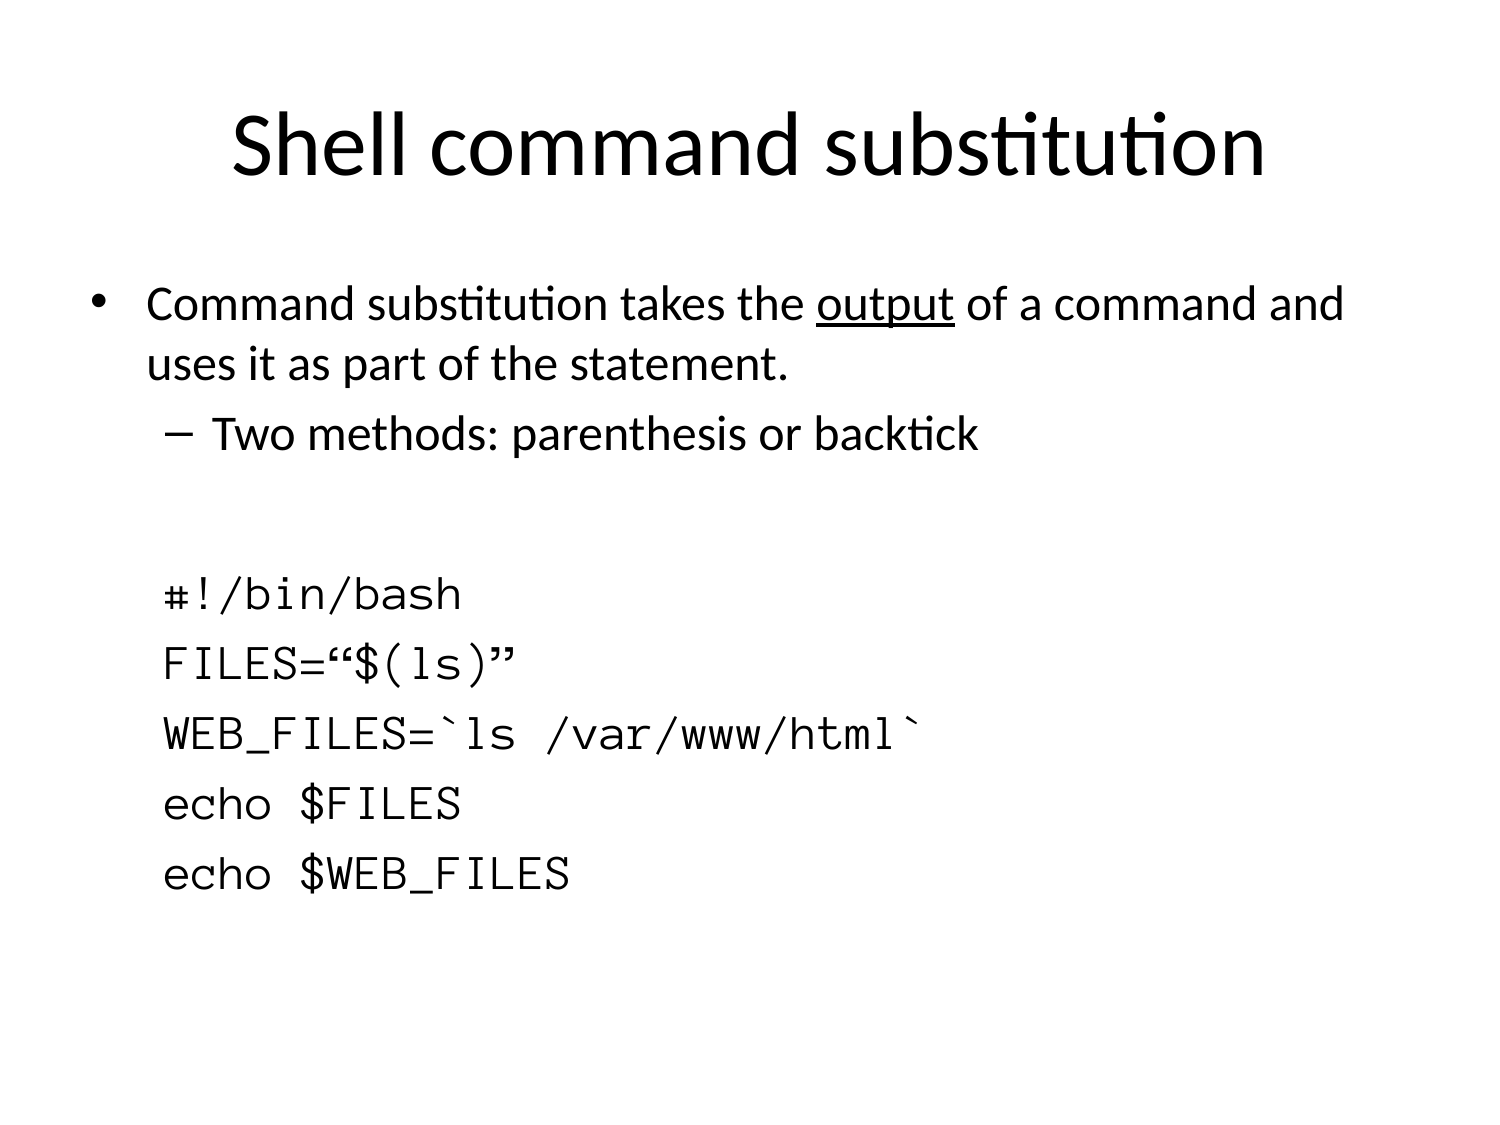

# Shell command substitution
Command substitution takes the output of a command and uses it as part of the statement.
Two methods: parenthesis or backtick

#!/bin/bash
FILES=“$(ls)”
WEB_FILES=`ls /var/www/html`
echo $FILES
echo $WEB_FILES